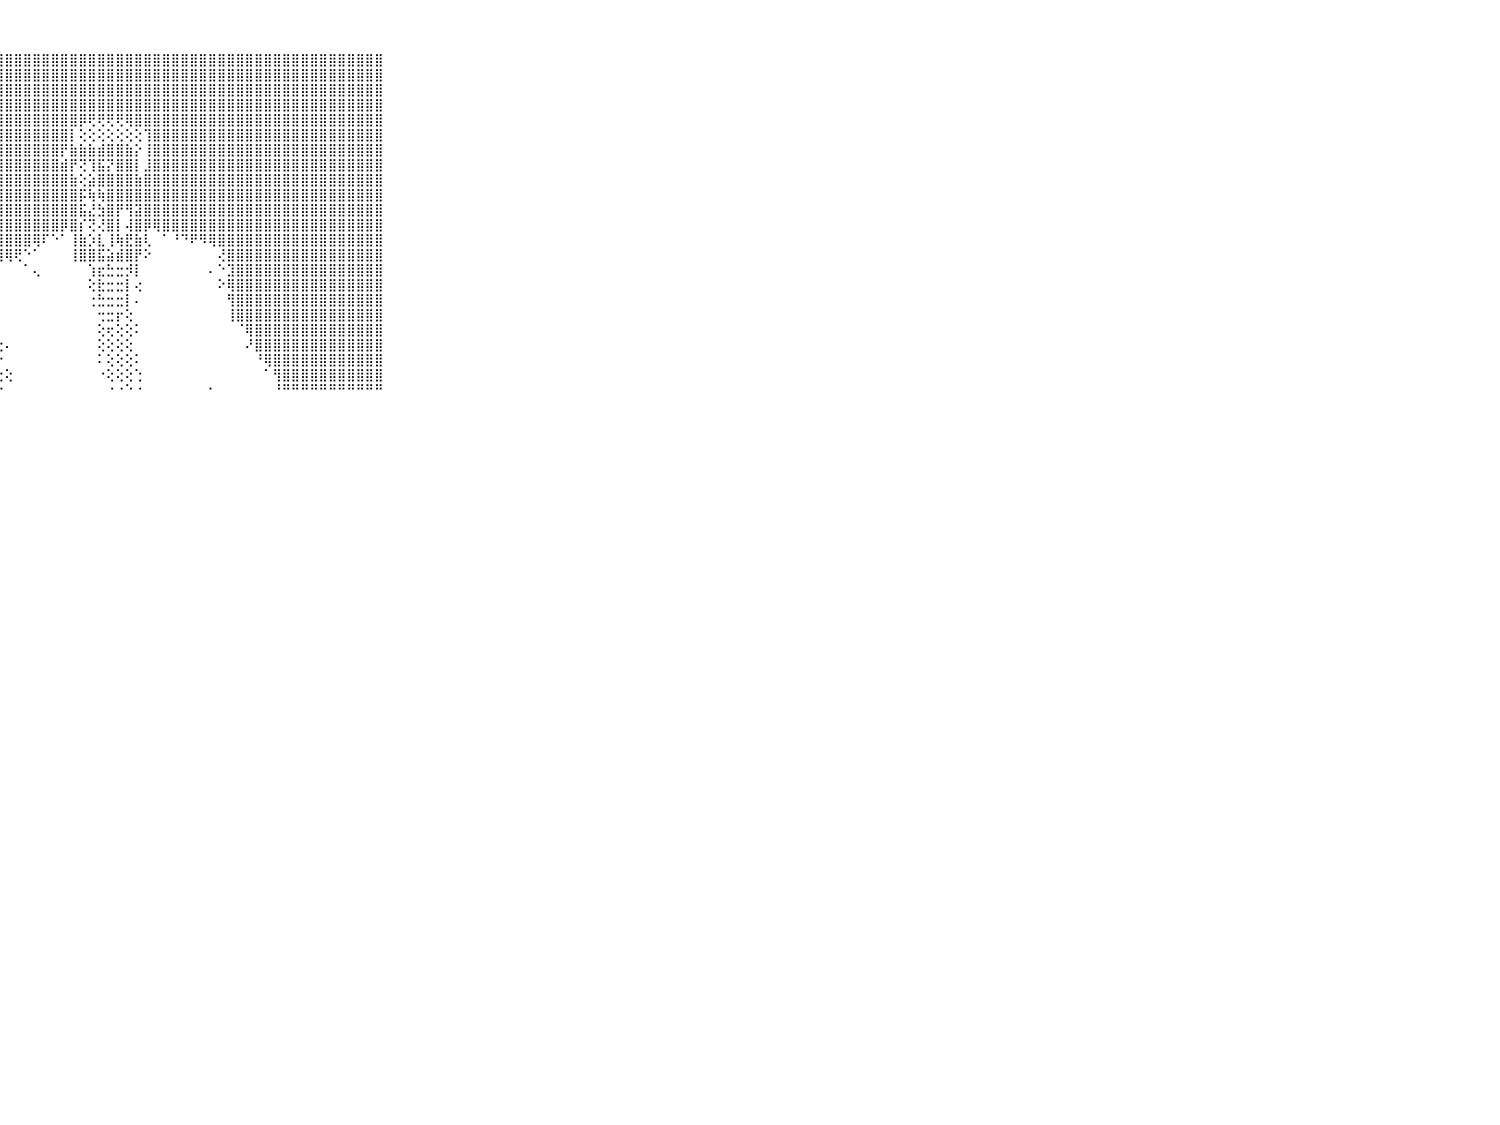

⠀⠀⠀⠀⠀⠀⠀⠀⠀⠀⠀⣿⣿⣿⣿⣿⣿⣿⣿⣿⣿⣿⣿⣿⣿⣿⣿⣿⣿⣿⣿⣿⣿⣿⣿⣿⣿⣿⣿⣿⣿⣿⣿⣿⣿⣿⣿⣿⣿⣿⣿⣿⣿⣿⣿⣿⣿⣿⣿⣿⣿⣿⣿⣿⣿⣿⣿⣿⣿⠀⠀⠀⠀⠀⠀⠀⠀⠀⠀⠀⠀
⠀⠀⠀⠀⠀⠀⠀⠀⠀⠀⠀⣿⣿⣿⣿⣿⣿⣿⣿⣿⣿⣿⣿⣿⣿⣿⣿⣿⣿⣿⣿⣿⣿⣿⣿⣿⣿⣿⣿⣿⣿⣿⣿⣿⣿⣿⣿⣿⣿⣿⣿⣿⣿⣿⣿⣿⣿⣿⣿⣿⣿⣿⣿⣿⣿⣿⣿⣿⣿⠀⠀⠀⠀⠀⠀⠀⠀⠀⠀⠀⠀
⠀⠀⠀⠀⠀⠀⠀⠀⠀⠀⠀⣿⣿⣿⣿⣿⣿⣿⣿⣿⣿⣿⣿⣿⣿⣿⣿⣿⣿⣿⣿⣿⣿⣿⣿⣿⣿⣿⣿⣿⣿⣿⣿⣿⣿⣿⣿⣿⣿⣿⣿⣿⣿⣿⣿⣿⣿⣿⣿⣿⣿⣿⣿⣿⣿⣿⣿⣿⣿⠀⠀⠀⠀⠀⠀⠀⠀⠀⠀⠀⠀
⠀⠀⠀⠀⠀⠀⠀⠀⠀⠀⠀⣿⣿⣿⣿⣿⣿⣿⣿⣿⣿⣿⣿⣿⣿⣿⣿⣿⣿⣿⣿⣿⣿⣿⣿⣿⣿⣿⣿⣿⣿⣿⣿⣿⣿⣿⣿⣿⣿⣿⣿⣿⣿⣿⣿⣿⣿⣿⣿⣿⣿⣿⣿⣿⣿⣿⣿⣿⣿⠀⠀⠀⠀⠀⠀⠀⠀⠀⠀⠀⠀
⠀⠀⠀⠀⠀⠀⠀⠀⠀⠀⠀⣿⣿⣿⣿⣿⣿⣿⣿⣿⣿⣿⣿⣿⣿⣿⣿⣿⣿⣿⣿⣿⣿⣿⣿⣿⡿⢟⢟⢟⢟⢿⣿⣿⣿⣿⣿⣿⣿⣿⣿⣿⣿⣿⣿⣿⣿⣿⣿⣿⣿⣿⣿⣿⣿⣿⣿⣿⣿⠀⠀⠀⠀⠀⠀⠀⠀⠀⠀⠀⠀
⠀⠀⠀⠀⠀⠀⠀⠀⠀⠀⠀⣿⣿⣿⣿⣿⣿⣿⣿⣿⣿⣿⣿⣿⣿⣿⣿⣿⣿⣿⣿⣿⣿⣿⣿⡇⢕⢕⢕⢕⢕⢕⢕⢹⣿⣿⣿⣿⣿⣿⣿⣿⣿⣿⣿⣿⣿⣿⣿⣿⣿⣿⣿⣿⣿⣿⣿⣿⣿⠀⠀⠀⠀⠀⠀⠀⠀⠀⠀⠀⠀
⠀⠀⠀⠀⠀⠀⠀⠀⠀⠀⠀⣿⣿⣿⣿⣿⣿⣿⣿⣿⣿⣿⣿⣿⣿⣿⣿⣿⣿⣿⣿⣿⣿⣿⡟⣷⣷⣷⣾⣿⣿⣷⡕⢸⣿⣿⣿⣿⣿⣿⣿⣿⣿⣿⣿⣿⣿⣿⣿⣿⣿⣿⣿⣿⣿⣿⣿⣿⣿⠀⠀⠀⠀⠀⠀⠀⠀⠀⠀⠀⠀
⠀⠀⠀⠀⠀⠀⠀⠀⠀⠀⠀⣿⣿⣿⣿⣿⣿⣿⣿⣿⣿⣿⣿⣿⣿⣿⣿⣿⣿⣿⣿⣿⣿⣿⣾⡟⢝⢹⣯⡝⣿⣿⡇⣸⣿⣿⣿⣿⣿⣿⣿⣿⣿⣿⣿⣿⣿⣿⣿⣿⣿⣿⣿⣿⣿⣿⣿⣿⣿⠀⠀⠀⠀⠀⠀⠀⠀⠀⠀⠀⠀
⠀⠀⠀⠀⠀⠀⠀⠀⠀⠀⠀⣿⣿⣿⣿⣿⣿⣿⣿⣿⣿⣿⣿⣿⣿⣿⣿⣿⣿⣿⣿⣿⣿⣿⣿⣷⢕⣵⣿⣿⣿⣿⣷⣿⣿⣿⣿⣿⣿⣿⣿⣿⣿⣿⣿⣿⣿⣿⣿⣿⣿⣿⣿⣿⣿⣿⣿⣿⣿⠀⠀⠀⠀⠀⠀⠀⠀⠀⠀⠀⠀
⠀⠀⠀⠀⠀⠀⠀⠀⠀⠀⠀⣿⣿⣿⣿⣿⣿⣿⣿⣿⣿⣿⣿⣿⣿⣿⣿⣿⣿⣿⣿⣿⣿⣿⣿⣿⡯⢷⢷⣿⣿⣿⣿⣿⣿⣿⣿⣿⣿⣿⣿⣿⣿⣿⣿⣿⣿⣿⣿⣿⣿⣿⣿⣿⣿⣿⣿⣿⣿⠀⠀⠀⠀⠀⠀⠀⠀⠀⠀⠀⠀
⠀⠀⠀⠀⠀⠀⠀⠀⠀⠀⠀⣿⣿⣿⣿⣿⣿⣿⣿⣿⣿⣿⣿⣿⣿⣿⣿⣿⣿⣿⣿⣿⣿⣿⣿⣿⣯⣜⣳⣿⡟⢻⣽⣿⣿⣿⣿⣿⣿⣿⣿⣿⣿⣿⣿⣿⣿⣿⣿⣿⣿⣿⣿⣿⣿⣿⣿⣿⣿⠀⠀⠀⠀⠀⠀⠀⠀⠀⠀⠀⠀
⠀⠀⠀⠀⠀⠀⠀⠀⠀⠀⠀⣿⣿⣿⣿⣿⣿⣿⣿⣿⣿⣿⣿⣿⣿⣿⣿⣿⣿⣿⣿⣿⣿⣿⡿⣿⡎⢝⢜⣿⡇⢼⣿⡿⢿⣿⣿⣿⣿⣿⣿⣿⣿⣿⣿⣿⣿⣿⣿⣿⣿⣿⣿⣿⣿⣿⣿⣿⣿⠀⠀⠀⠀⠀⠀⠀⠀⠀⠀⠀⠀
⠀⠀⠀⠀⠀⠀⠀⠀⠀⠀⠀⣿⣿⣿⣿⣿⣿⣿⣿⣿⣿⣿⣿⣿⣿⣿⣿⣿⣿⣿⣿⢿⠏⠑⠁⢸⣷⡱⣇⢸⢷⣟⣷⢇⠀⠁⠘⠙⠟⠻⢿⣿⣿⣿⣿⣿⣿⣿⣿⣿⣿⣿⣿⣿⣿⣿⣿⣿⣿⠀⠀⠀⠀⠀⠀⠀⠀⠀⠀⠀⠀
⠀⠀⠀⠀⠀⠀⠀⠀⠀⠀⠀⣿⣿⣿⣿⣿⣿⣿⣿⣿⣿⣿⣿⣿⣿⣿⣿⣿⢿⢟⠑⠁⠀⠀⠀⢸⣿⣿⣯⣵⣾⣿⡟⠕⠀⠀⠀⠀⠀⠀⠀⢜⣿⣿⣿⣿⣿⣿⣿⣿⣿⣿⣿⣿⣿⣿⣿⣿⣿⠀⠀⠀⠀⠀⠀⠀⠀⠀⠀⠀⠀
⠀⠀⠀⠀⠀⠀⠀⠀⠀⠀⠀⣿⣿⣿⣿⣿⣿⣿⣿⣿⣿⣿⣿⣿⣿⣿⡿⠁⠀⠀⠁⢄⠀⠀⠀⠀⠀⢱⣖⣓⣒⡺⡇⠀⠀⠀⠀⠀⠀⠀⠄⠑⣹⣿⣿⣿⣿⣿⣿⣿⣿⣿⣿⣿⣿⣿⣿⣿⣿⠀⠀⠀⠀⠀⠀⠀⠀⠀⠀⠀⠀
⠀⠀⠀⠀⠀⠀⠀⠀⠀⠀⠀⣿⣿⣿⣿⣿⣿⣿⣿⣿⣿⣿⣿⣿⣿⣿⣷⡄⠀⠀⠀⠀⠀⠀⠀⠀⠀⢕⣗⣒⣒⡇⢔⠀⠀⠀⠀⠀⠀⠀⠀⠕⢿⣿⣿⣿⣿⣿⣿⣿⣿⣿⣿⣿⣿⣿⣿⣿⣿⠀⠀⠀⠀⠀⠀⠀⠀⠀⠀⠀⠀
⠀⠀⠀⠀⠀⠀⠀⠀⠀⠀⠀⣿⣿⣿⣿⣿⣿⣿⣿⣿⣿⣿⣿⣿⣿⣿⣿⡇⠀⠀⠀⠀⠀⠀⠀⠀⠀⢐⣓⣒⣒⡇⠄⠀⠀⠀⠀⠀⠀⠀⠀⠀⢻⣿⣿⣿⣿⣿⣿⣿⣿⣿⣿⣿⣿⣿⣿⣿⣿⠀⠀⠀⠀⠀⠀⠀⠀⠀⠀⠀⠀
⠀⠀⠀⠀⠀⠀⠀⠀⠀⠀⠀⣿⣿⣿⣿⣿⣿⣿⣿⣿⣿⣿⣿⣿⣿⣿⣿⡇⠀⠀⠀⠀⠀⠀⠀⠀⠀⠀⢒⣒⡖⢕⠀⠀⠀⠀⠀⠀⠀⠀⠀⠀⢸⣿⣿⣿⣿⣿⣿⣿⣿⣿⣿⣿⣿⣿⣿⣿⣿⠀⠀⠀⠀⠀⠀⠀⠀⠀⠀⠀⠀
⠀⠀⠀⠀⠀⠀⠀⠀⠀⠀⠀⣿⣿⣿⣿⣿⣿⣿⣿⣿⣿⣿⣿⣿⣿⣿⣿⡇⠀⠀⠀⠀⠀⠀⠀⠀⠀⠀⢕⢖⢕⢕⠅⠀⠀⠀⠀⠀⠀⠀⠀⠀⠀⠈⢿⣿⣿⣿⣿⣿⣿⣿⣿⣿⣿⣿⣿⣿⣿⠀⠀⠀⠀⠀⠀⠀⠀⠀⠀⠀⠀
⠀⠀⠀⠀⠀⠀⠀⠀⠀⠀⠀⣿⣿⣿⣿⣿⣿⣿⣿⣿⣿⣿⣿⣿⣿⣿⡿⢗⠄⠀⠀⠀⠀⠀⠀⠀⠀⠀⢕⢕⢕⢕⠀⠀⠀⠀⠀⠀⠀⠀⠀⠀⠀⠀⠜⣿⣿⣿⣿⣿⣿⣿⣿⣿⣿⣿⣿⣿⣿⠀⠀⠀⠀⠀⠀⠀⠀⠀⠀⠀⠀
⠀⠀⠀⠀⠀⠀⠀⠀⠀⠀⠀⣿⣿⣿⣿⣿⣿⣿⣿⣿⣿⣿⣿⣿⣿⡿⢗⠑⠀⠀⠀⠀⠀⠀⠀⠀⠀⠀⠅⢕⢕⢕⠅⠀⠀⠀⠀⠀⠀⠀⠀⠀⠀⠀⠀⠘⢿⣿⣿⣿⣿⣿⣿⣿⣿⣿⣿⣿⣿⠀⠀⠀⠀⠀⠀⠀⠀⠀⠀⠀⠀
⠀⠀⠀⠀⠀⠀⠀⠀⠀⠀⠀⣿⣿⣿⣿⣿⣿⣿⣿⣿⣿⣿⣿⣿⣿⢕⠕⢑⢕⠀⠀⠀⠀⠀⠀⠀⠀⠀⠐⢕⢕⢕⢑⠀⠀⠀⠀⠀⠀⠀⠀⠀⠀⠀⠀⠀⠁⢻⣿⣿⣿⣿⣿⣿⣿⣿⣿⣿⣿⠀⠀⠀⠀⠀⠀⠀⠀⠀⠀⠀⠀
⠀⠀⠀⠀⠀⠀⠀⠀⠀⠀⠀⠛⠛⠛⠛⠛⠛⠛⠛⠛⠛⠛⠛⠛⠛⠃⠀⠑⠀⠀⠀⠀⠀⠀⠀⠀⠀⠀⠀⠐⠐⠑⠐⠀⠀⠀⠀⠀⠀⠀⠂⠀⠀⠀⠀⠀⠀⠘⠛⠛⠛⠛⠛⠛⠛⠛⠛⠛⠛⠀⠀⠀⠀⠀⠀⠀⠀⠀⠀⠀⠀